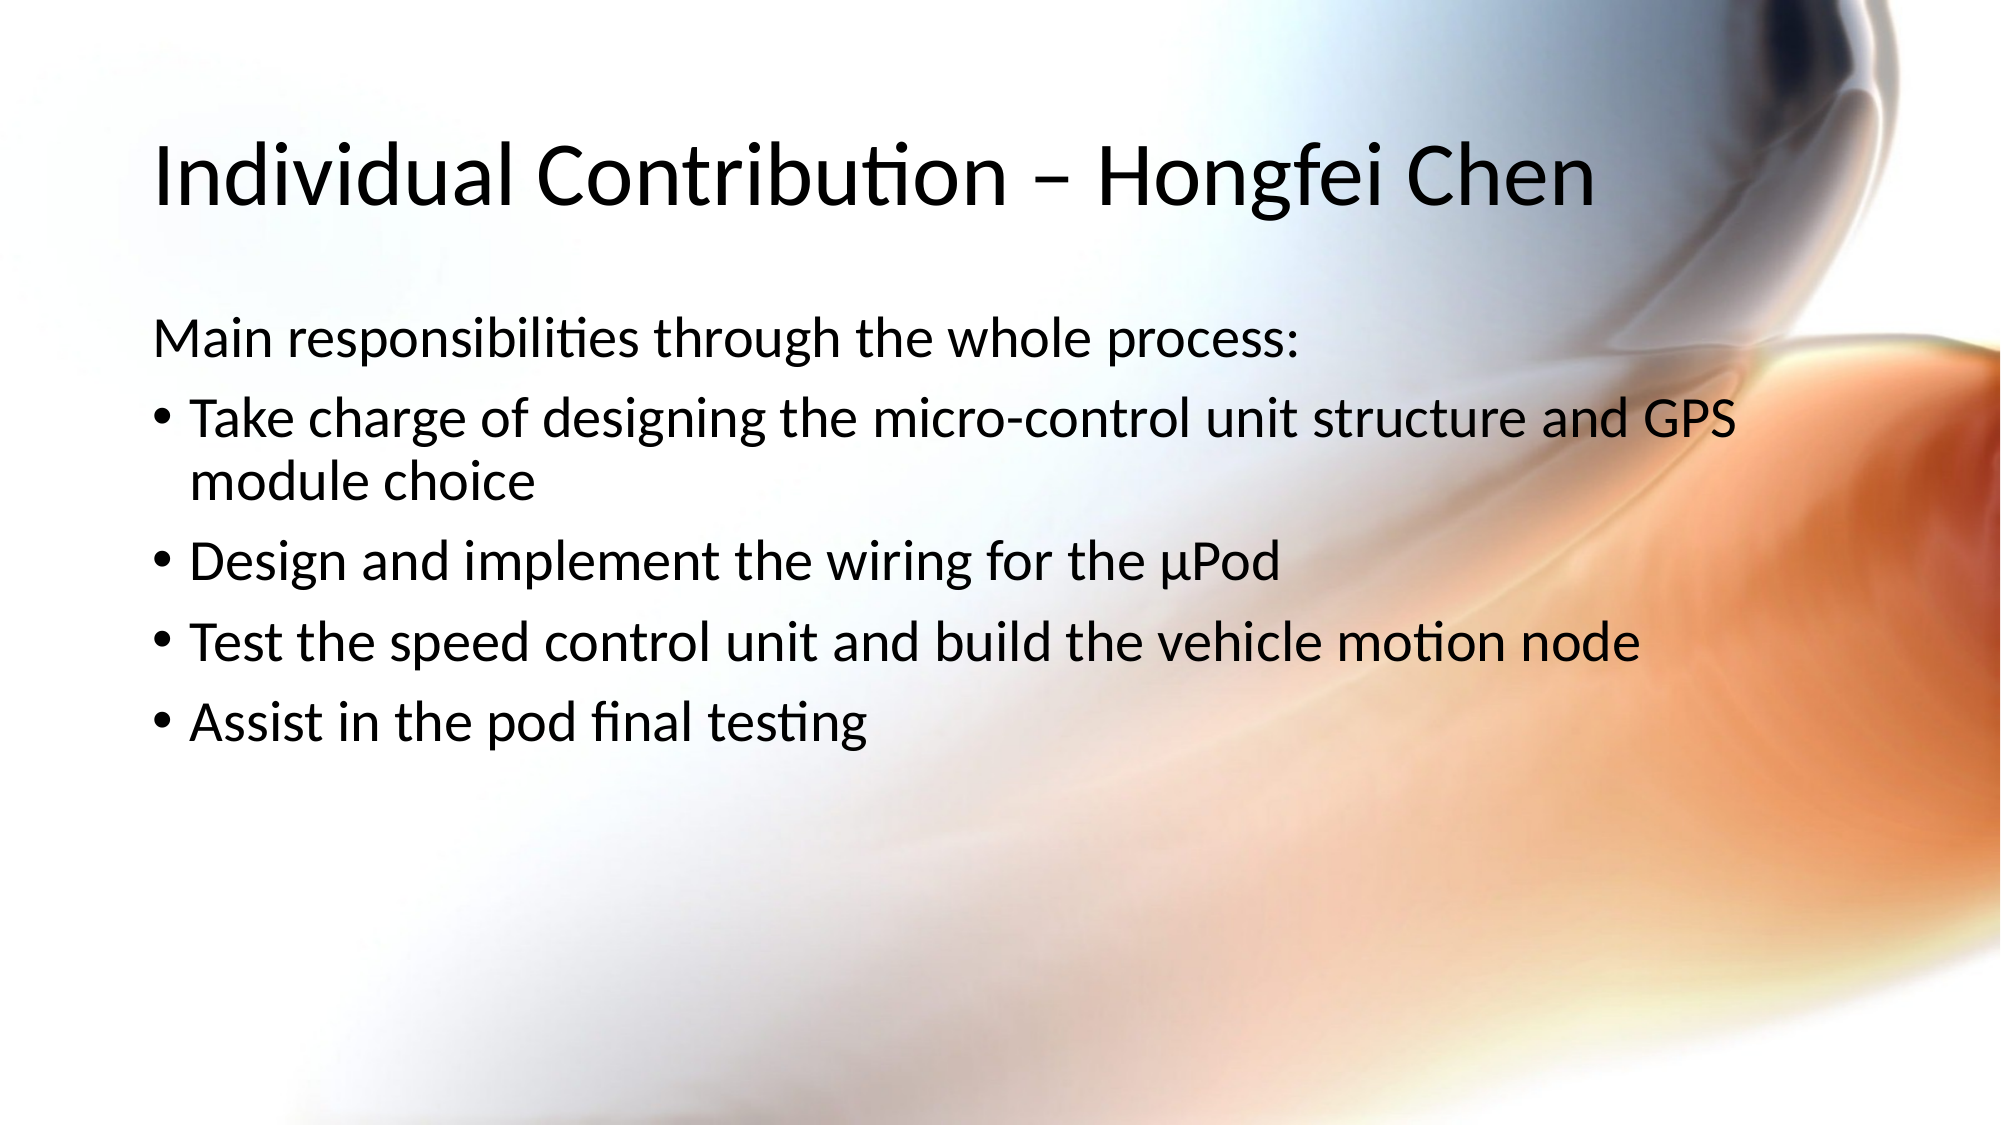

# Individual Contribution – Hongfei Chen
Main responsibilities through the whole process:
Take charge of designing the micro-control unit structure and GPS module choice
Design and implement the wiring for the μPod
Test the speed control unit and build the vehicle motion node
Assist in the pod final testing